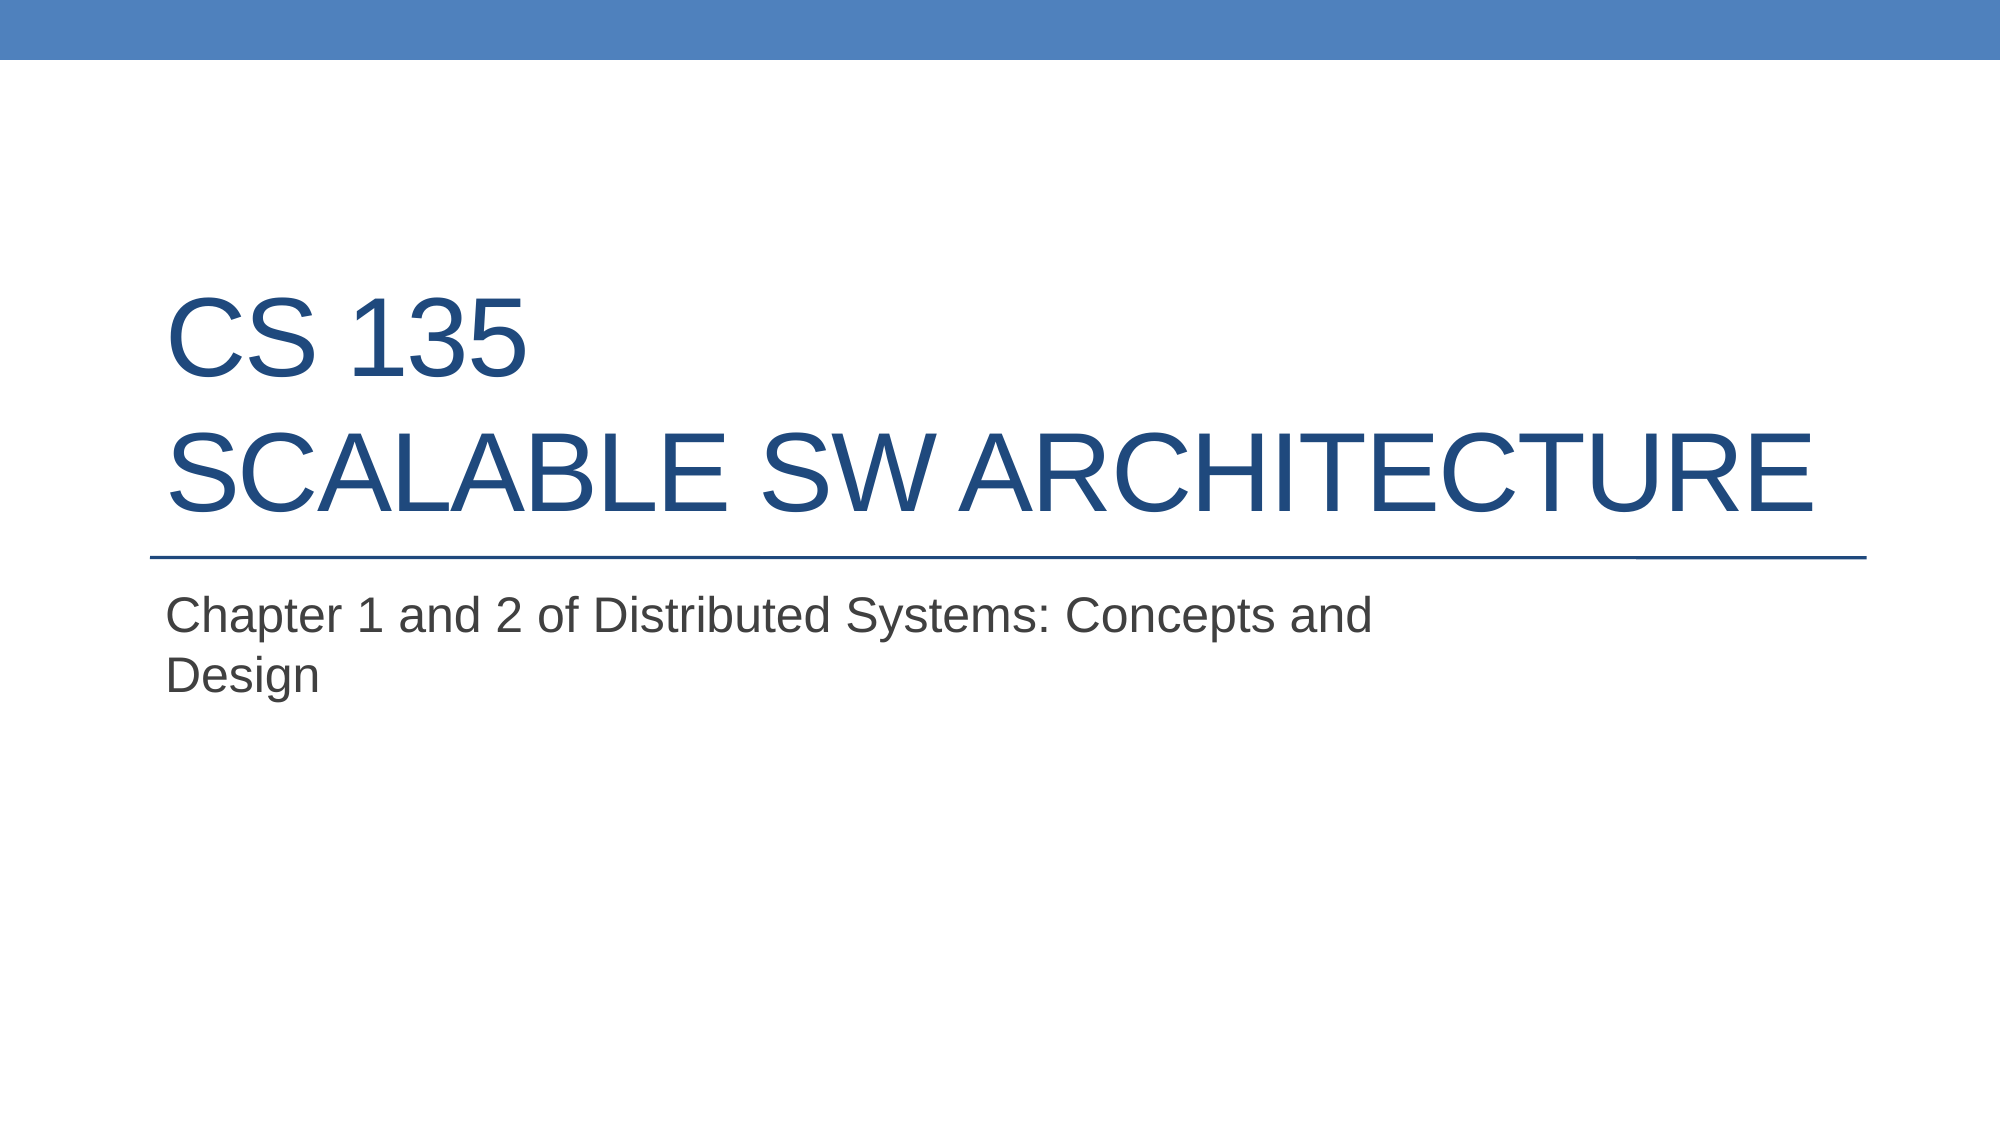

# CS 135 Scalable SW Architecture
Chapter 1 and 2 of Distributed Systems: Concepts and Design